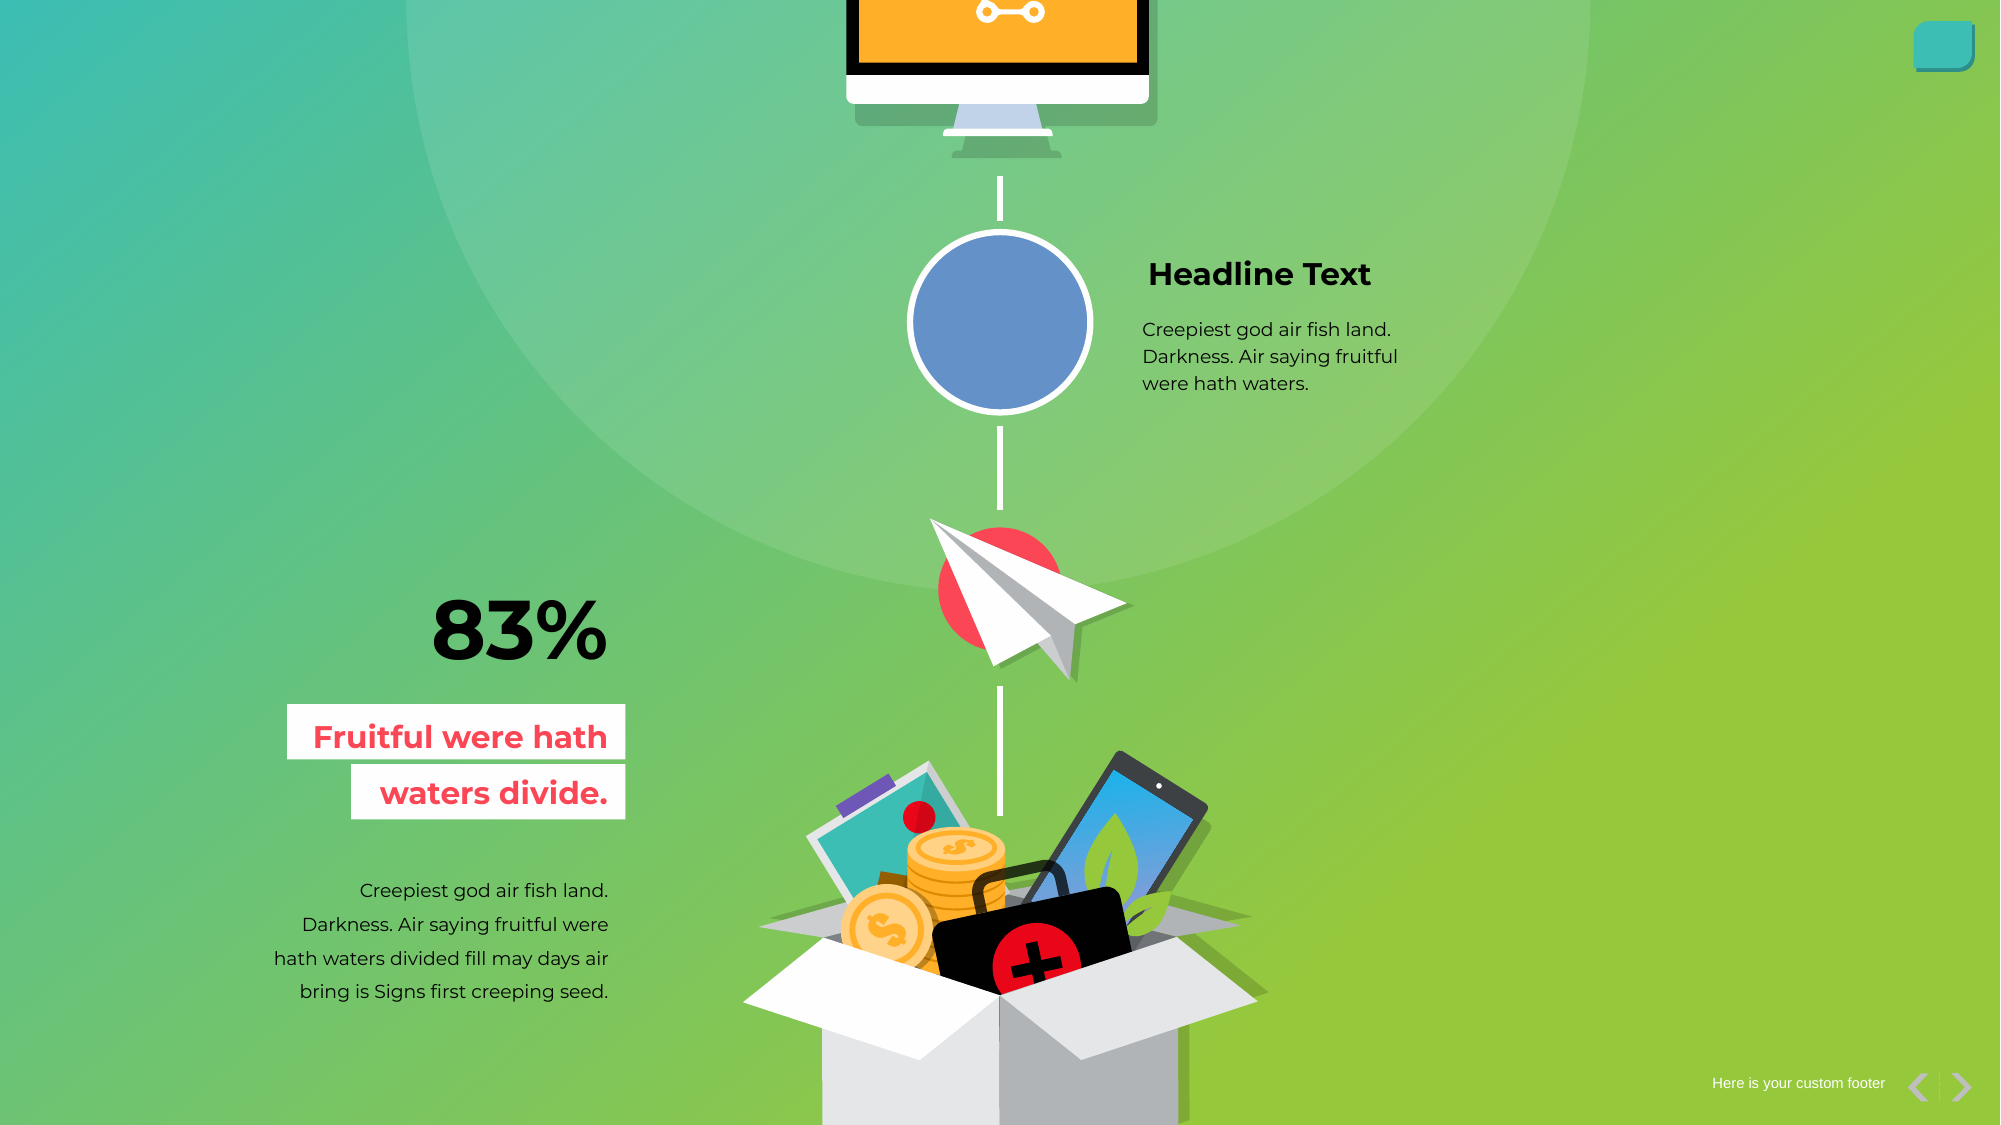

26

Headline Text

Creepiest god air fish land. Darkness. Air saying fruitful were hath waters.

83%

Fruitful were hath waters divide.

Creepiest god air fish land. Darkness. Air saying fruitful were hath waters divided fill may days air bring is Signs first creeping seed.

Here is your custom footer